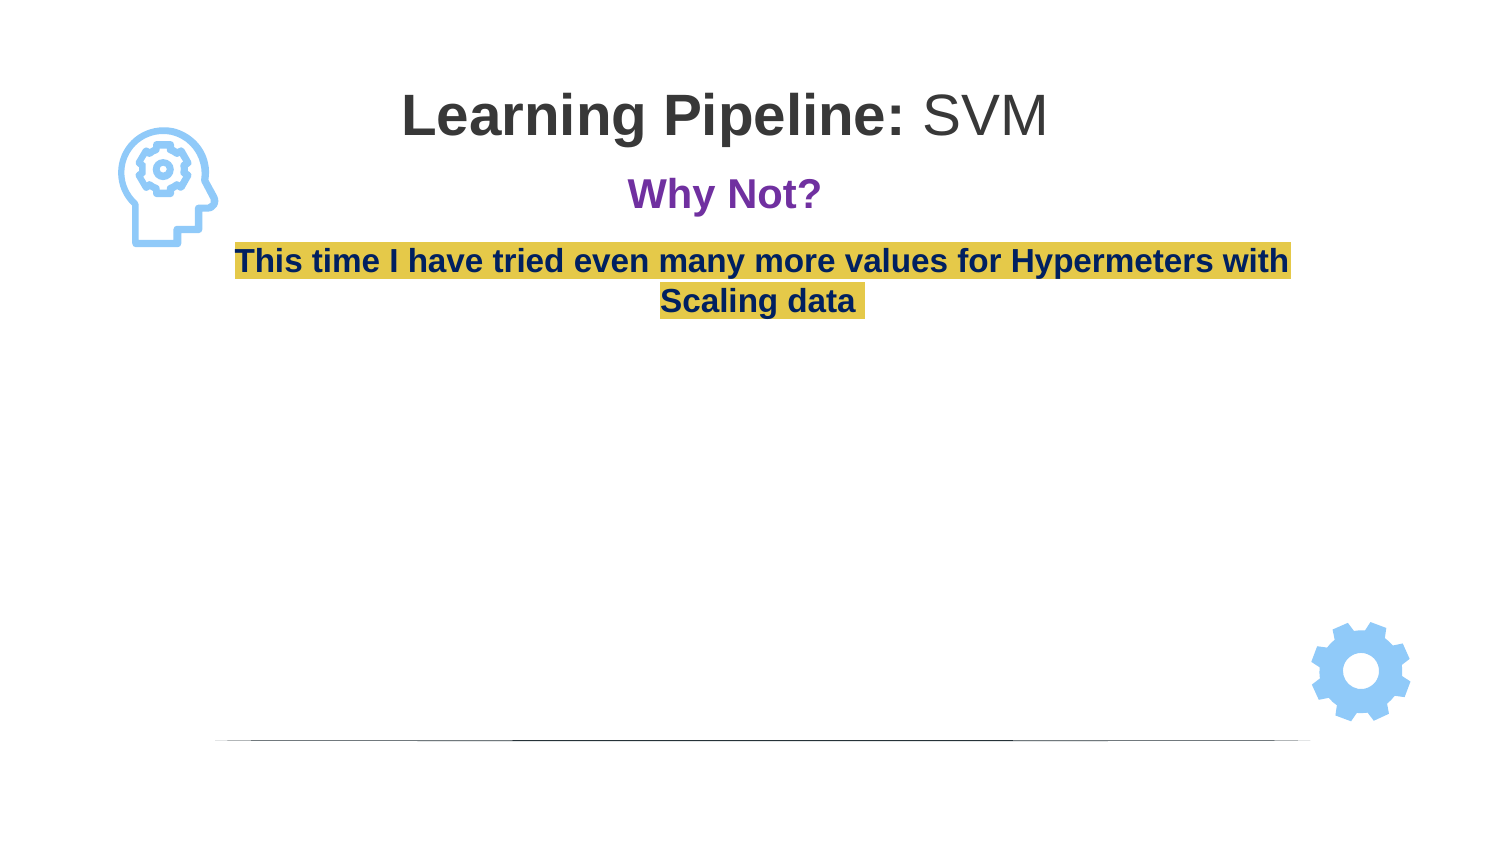

Learning Pipeline: SVM

Why Not?
This time I have tried even many more values for Hypermeters with Scaling data